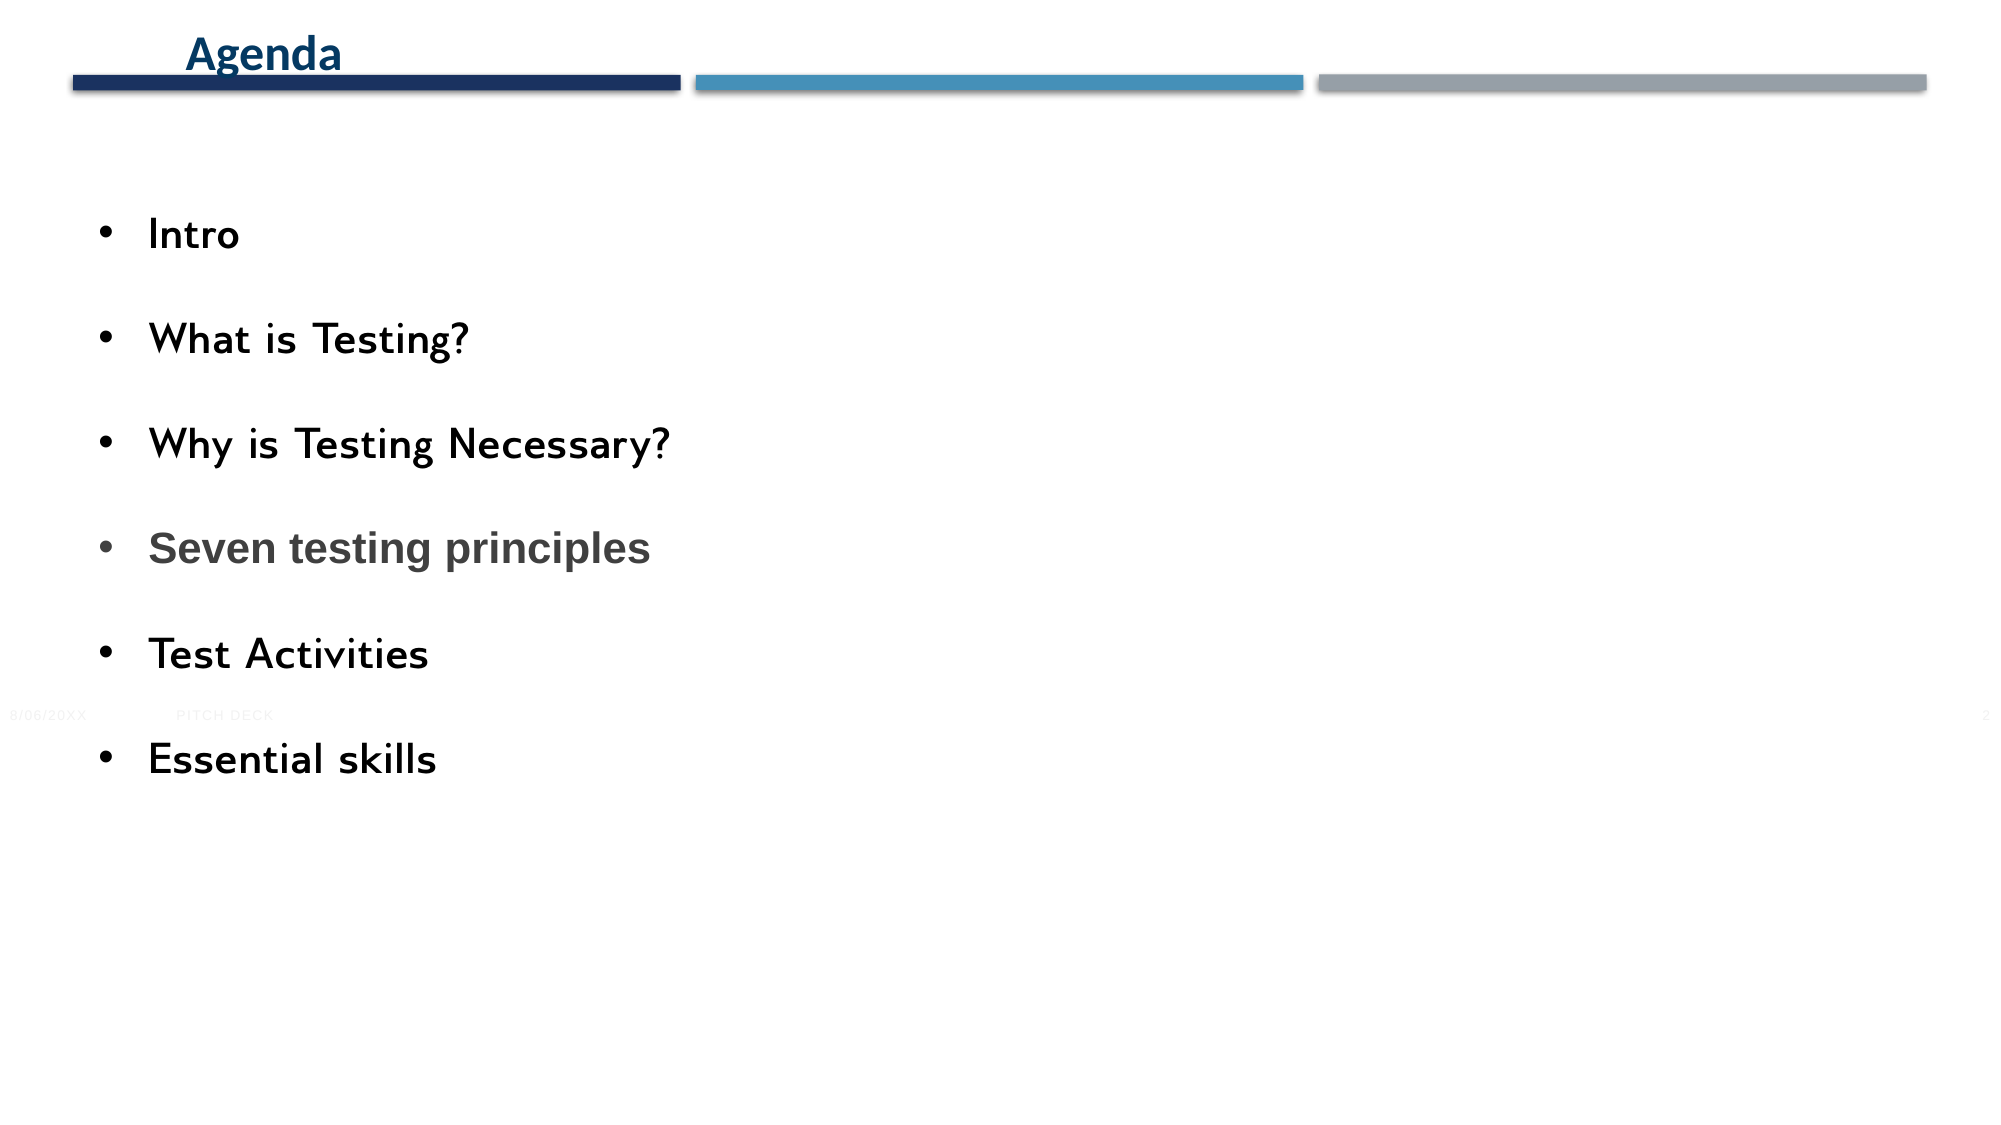

Agenda
Intro
What is Testing?
Why is Testing Necessary?
Seven testing principles
Test Activities
Essential skills

8/06/20XX
PITCH DECK
2